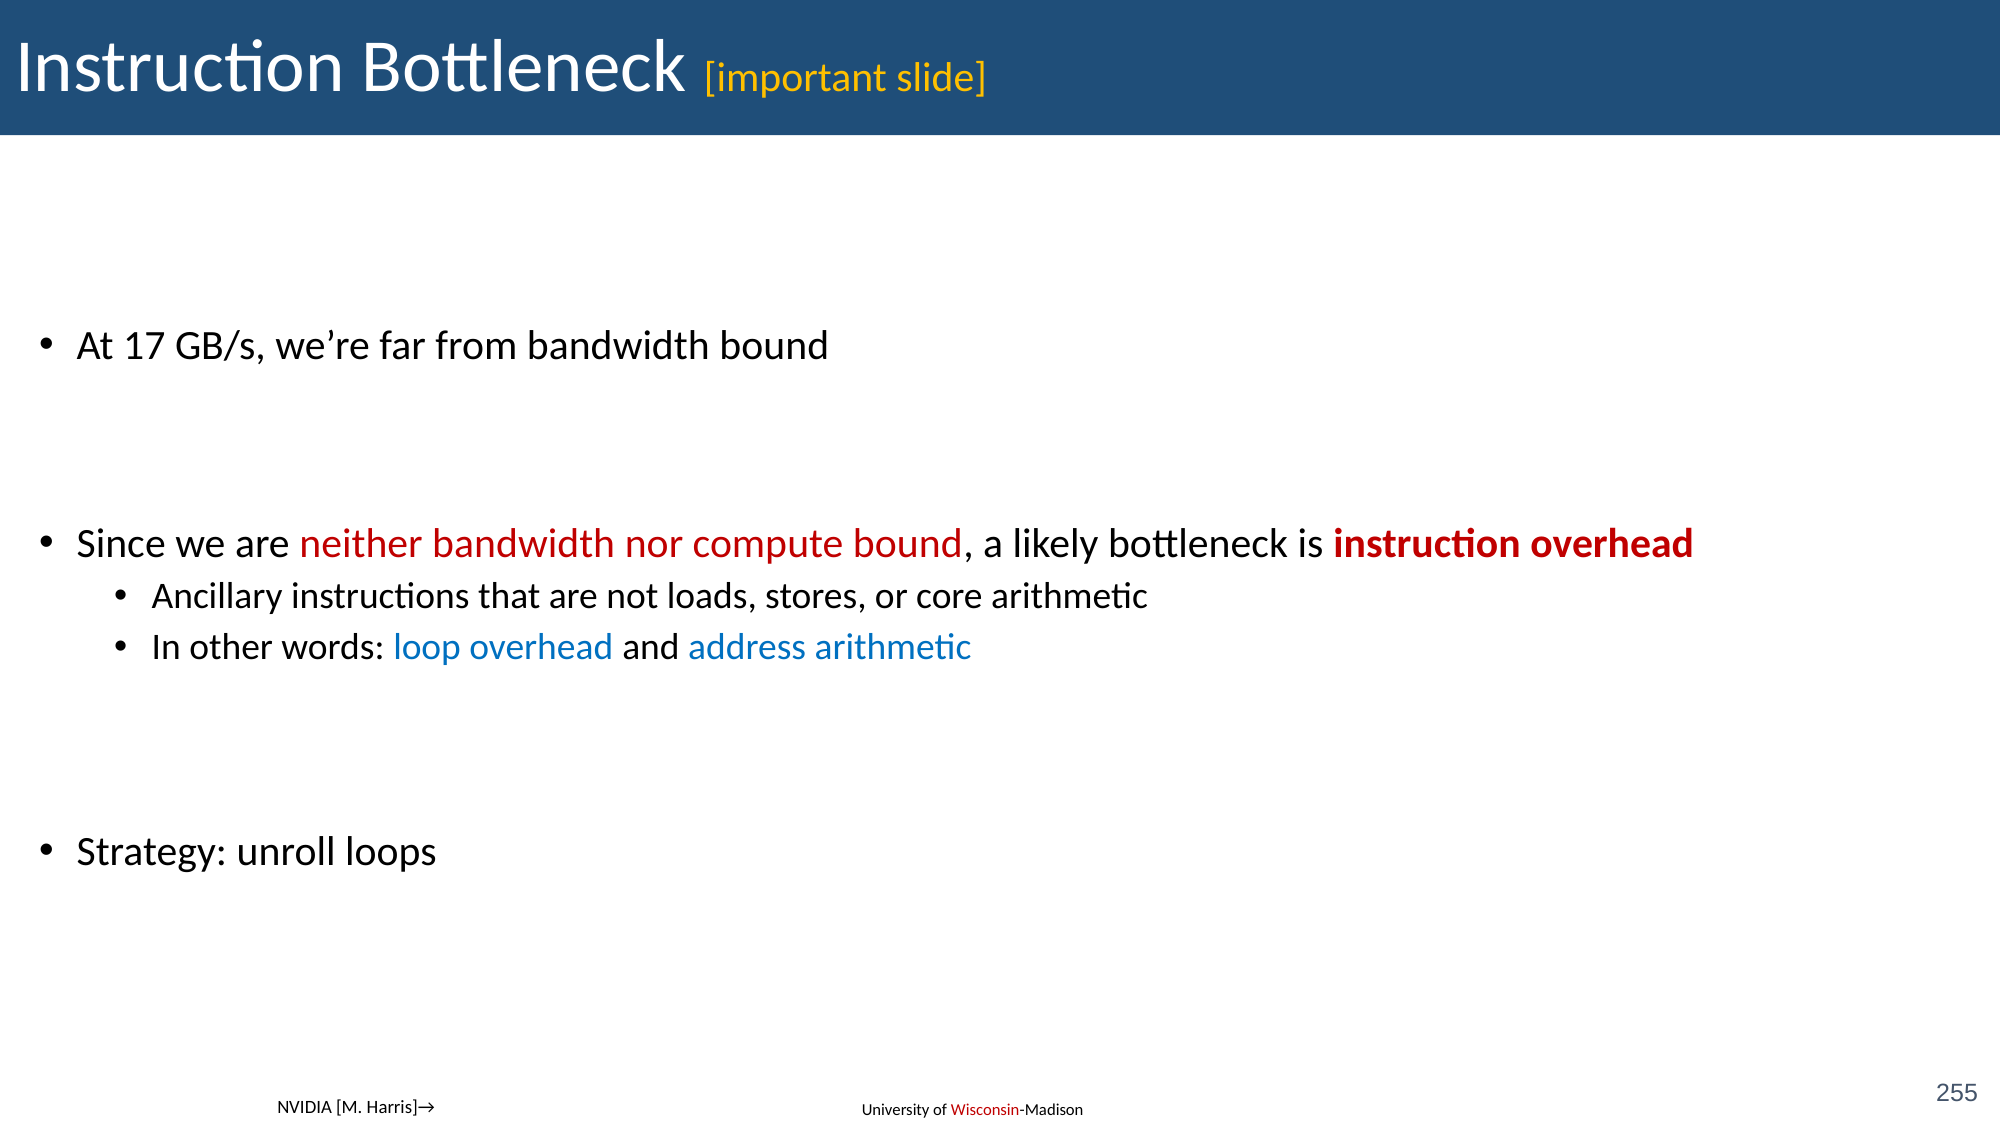

# Instruction Bottleneck [important slide]

At 17 GB/s, we’re far from bandwidth bound

Since we are neither bandwidth nor compute bound, a likely bottleneck is instruction overhead
Ancillary instructions that are not loads, stores, or core arithmetic
In other words: loop overhead and address arithmetic

Strategy: unroll loops
255
NVIDIA [M. Harris]→